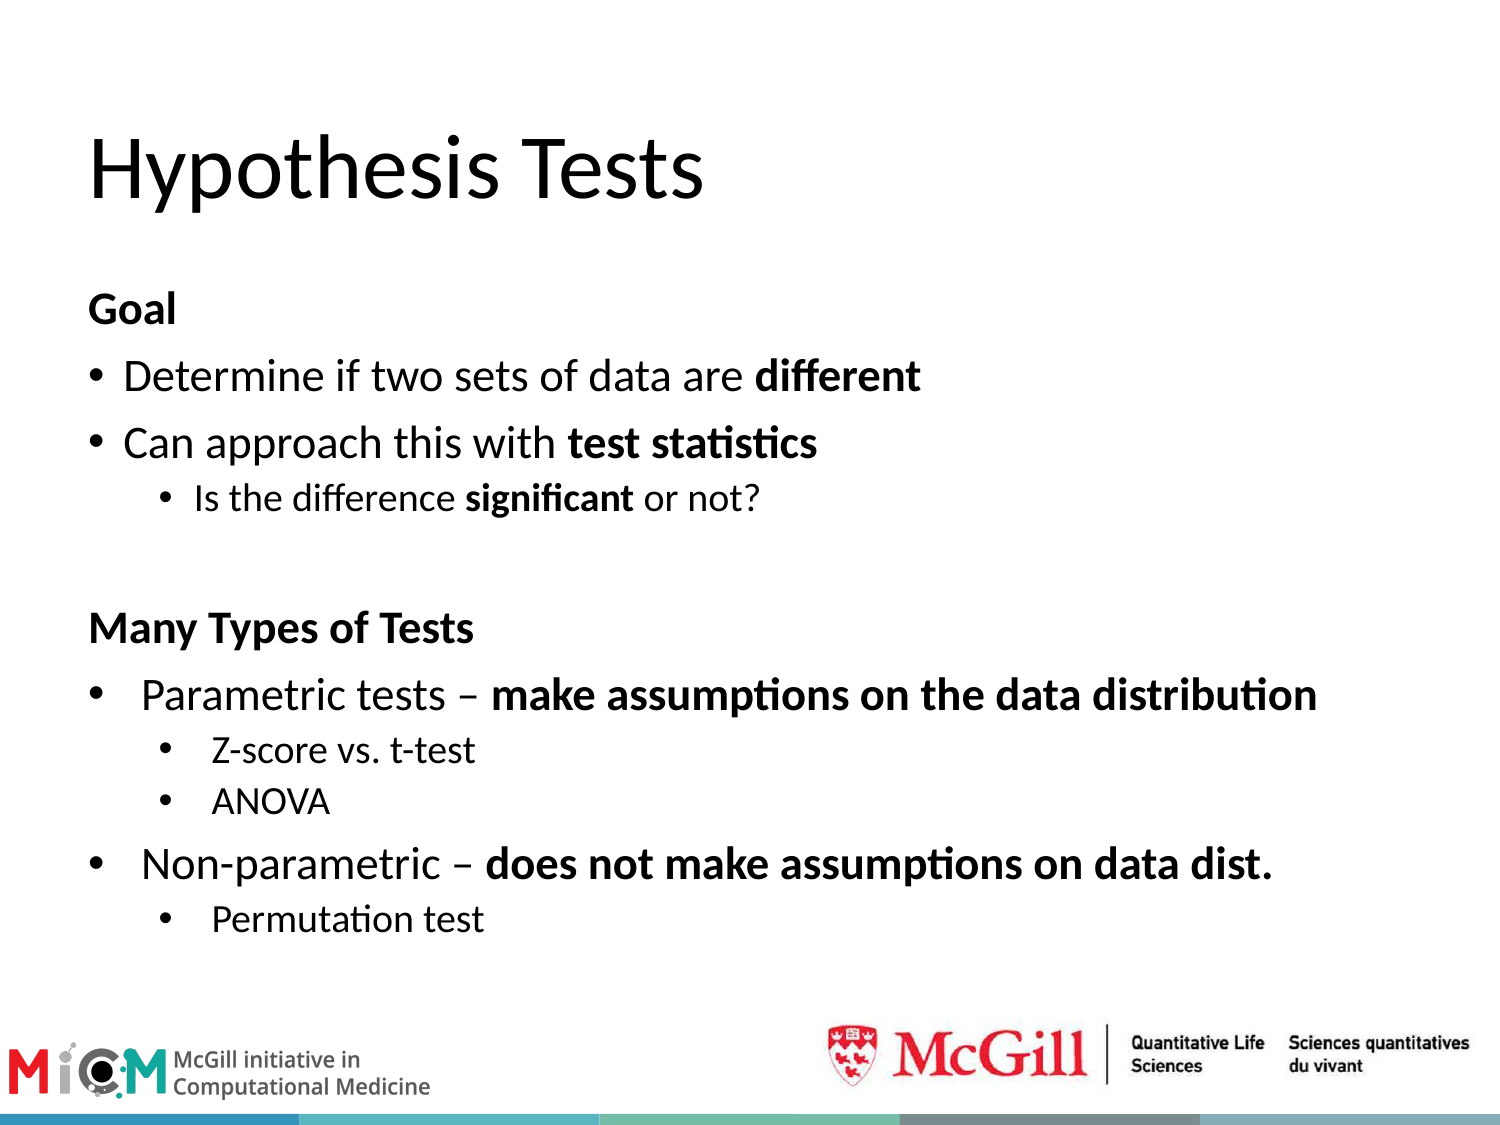

# Hypothesis Tests
Goal
Determine if two sets of data are different
Can approach this with test statistics
Is the difference significant or not?

Many Types of Tests
Parametric tests – make assumptions on the data distribution
Z-score vs. t-test
ANOVA
Non-parametric – does not make assumptions on data dist.
Permutation test